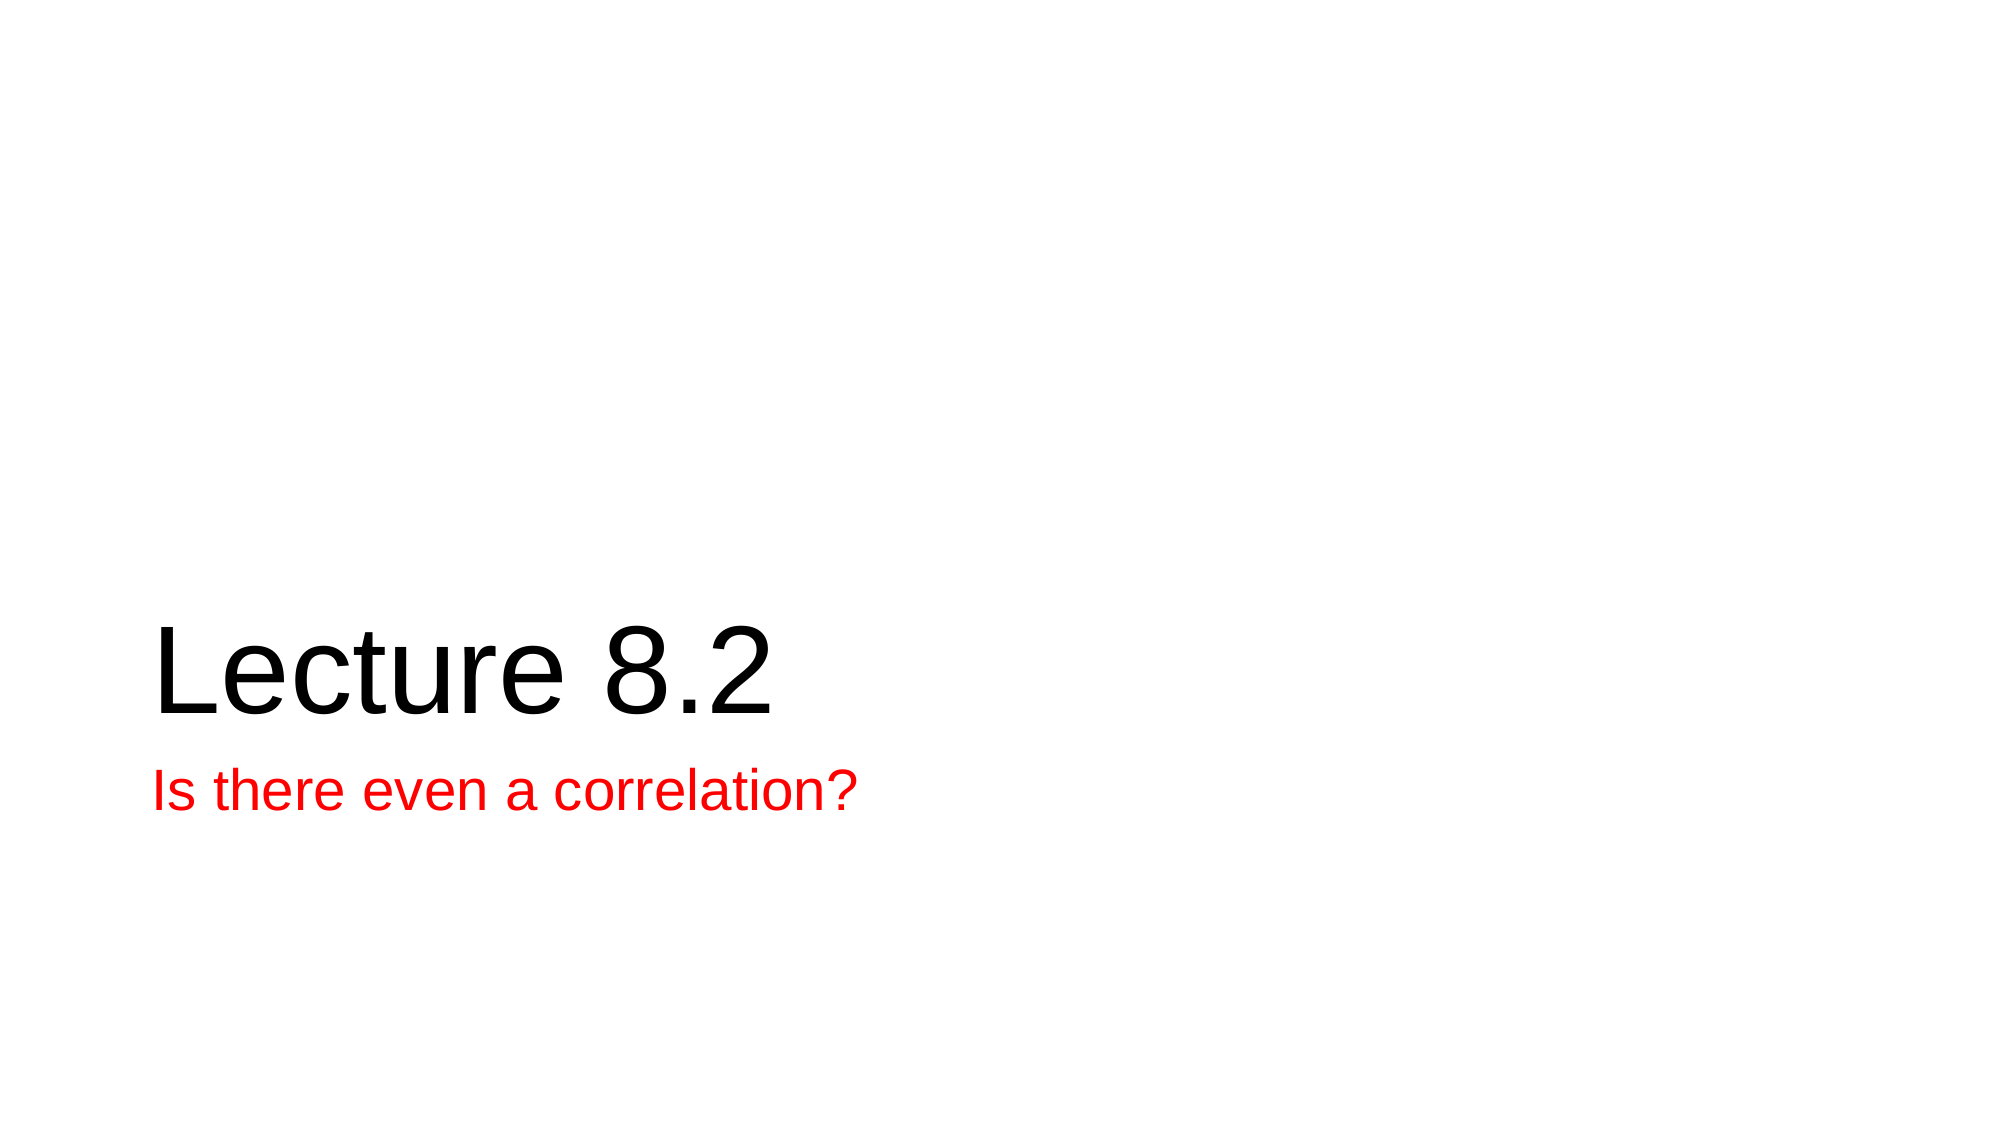

# Lecture 8.2
Is there even a correlation?